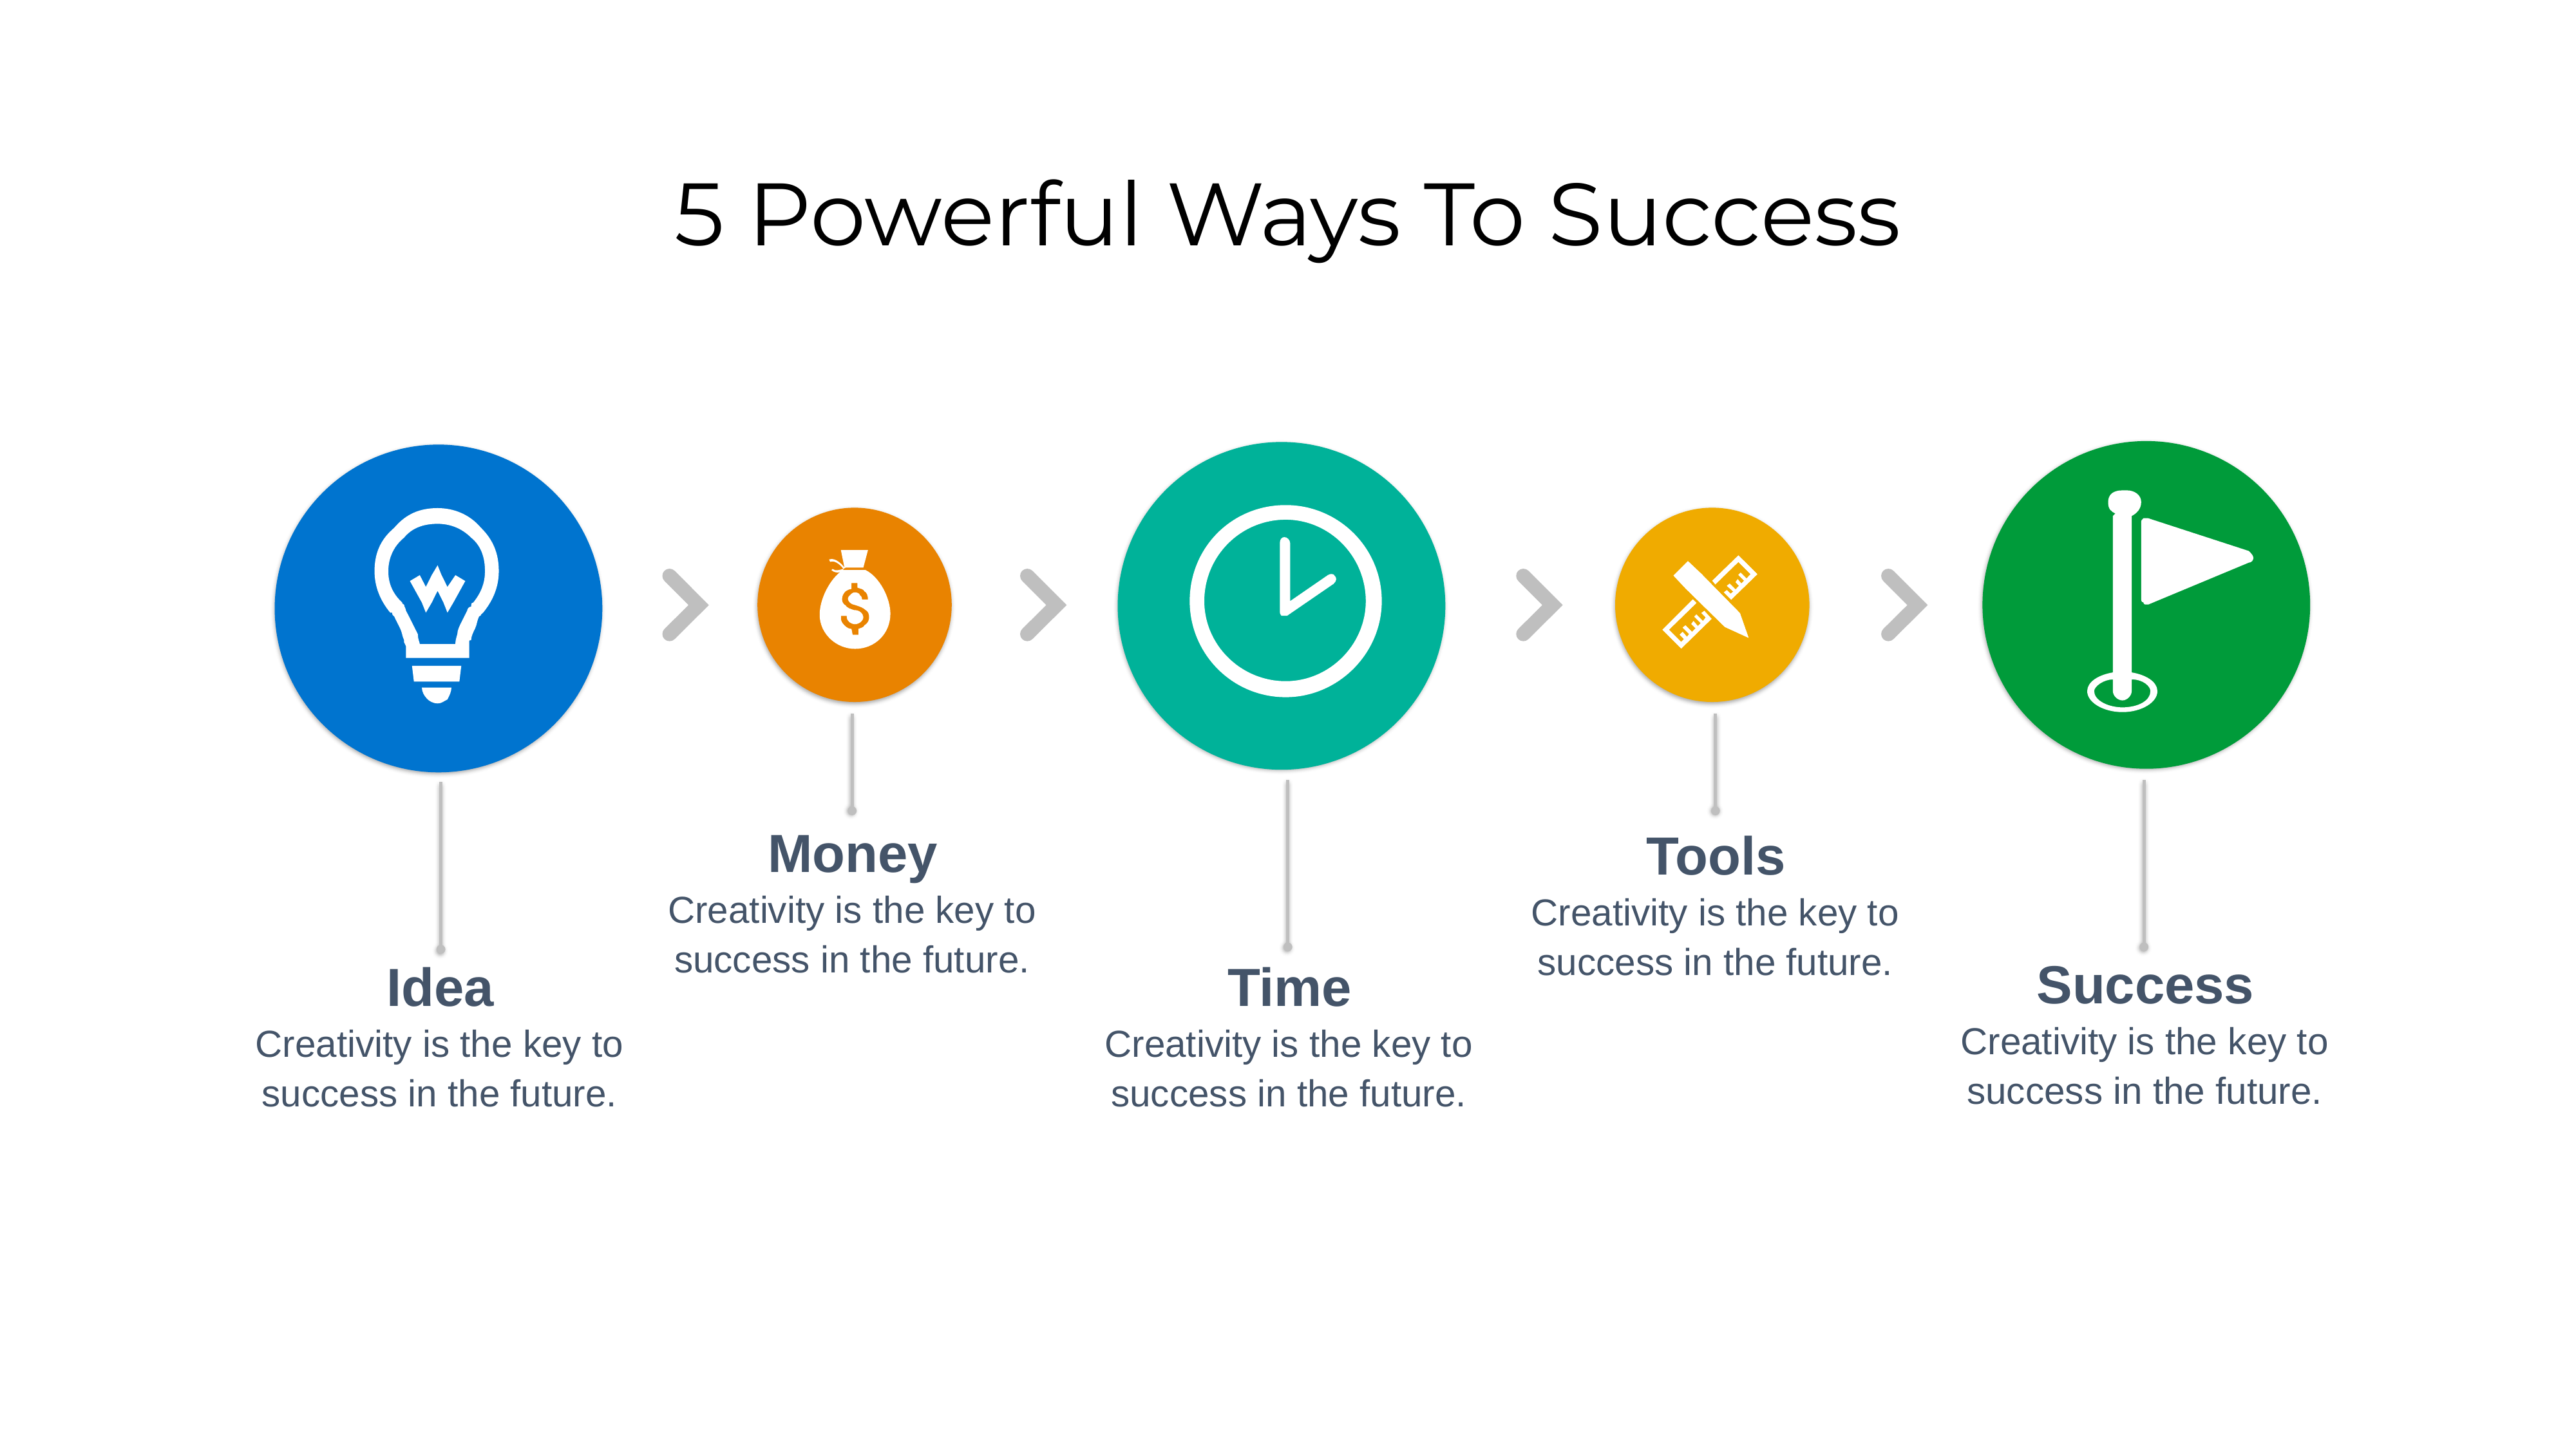

# 5 Powerful Ways To Success

Success
Creativity is the key to success in the future.

Time
Creativity is the key to success in the future.

Idea
Creativity is the key to success in the future.

Money
Creativity is the key to success in the future.

Tools
Creativity is the key to success in the future.